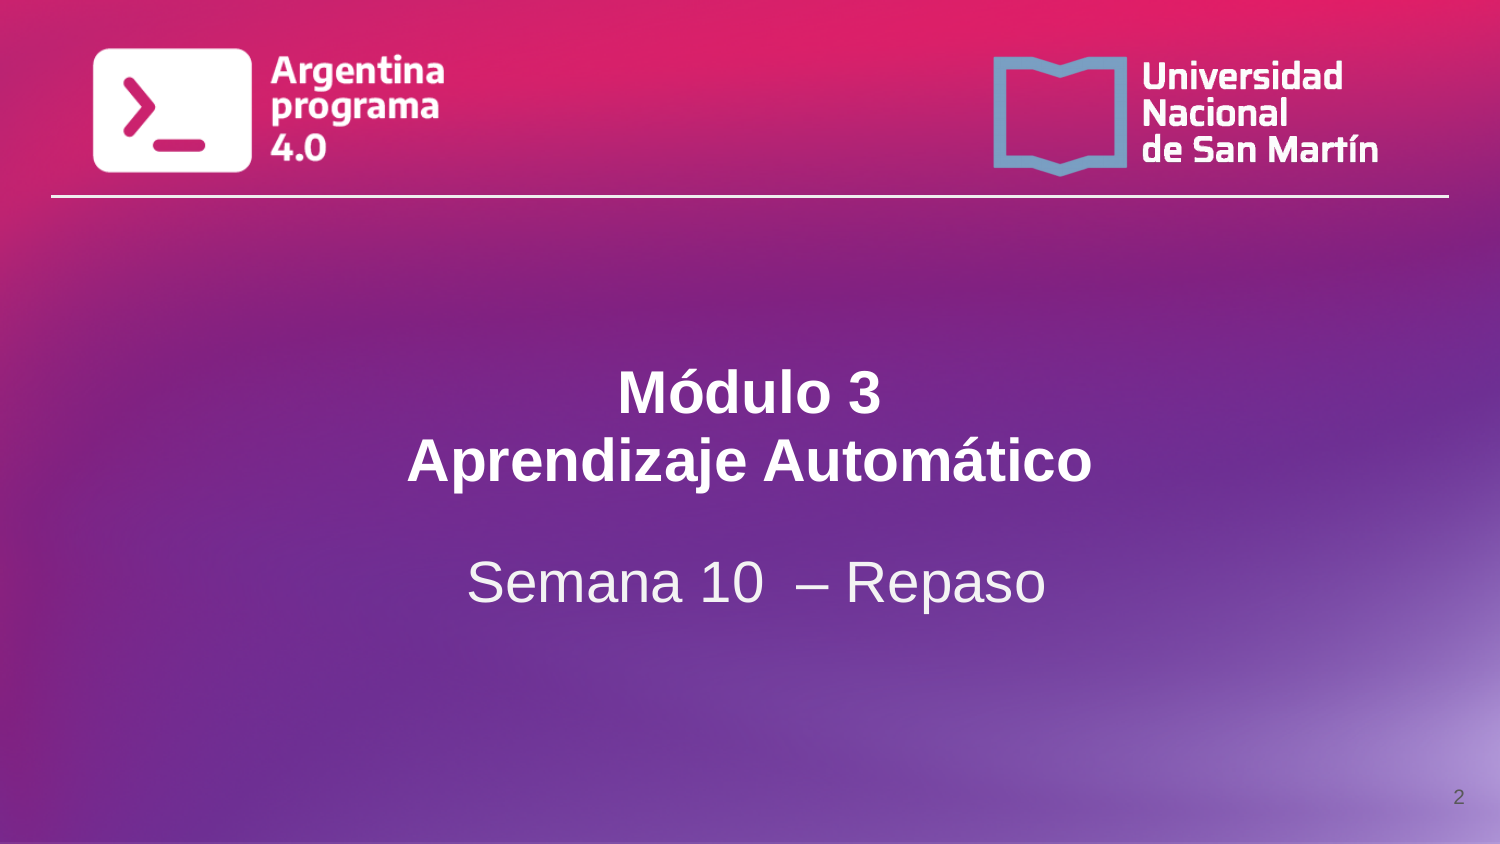

# Módulo 3 Aprendizaje Automático
Semana 10  – Repaso

2